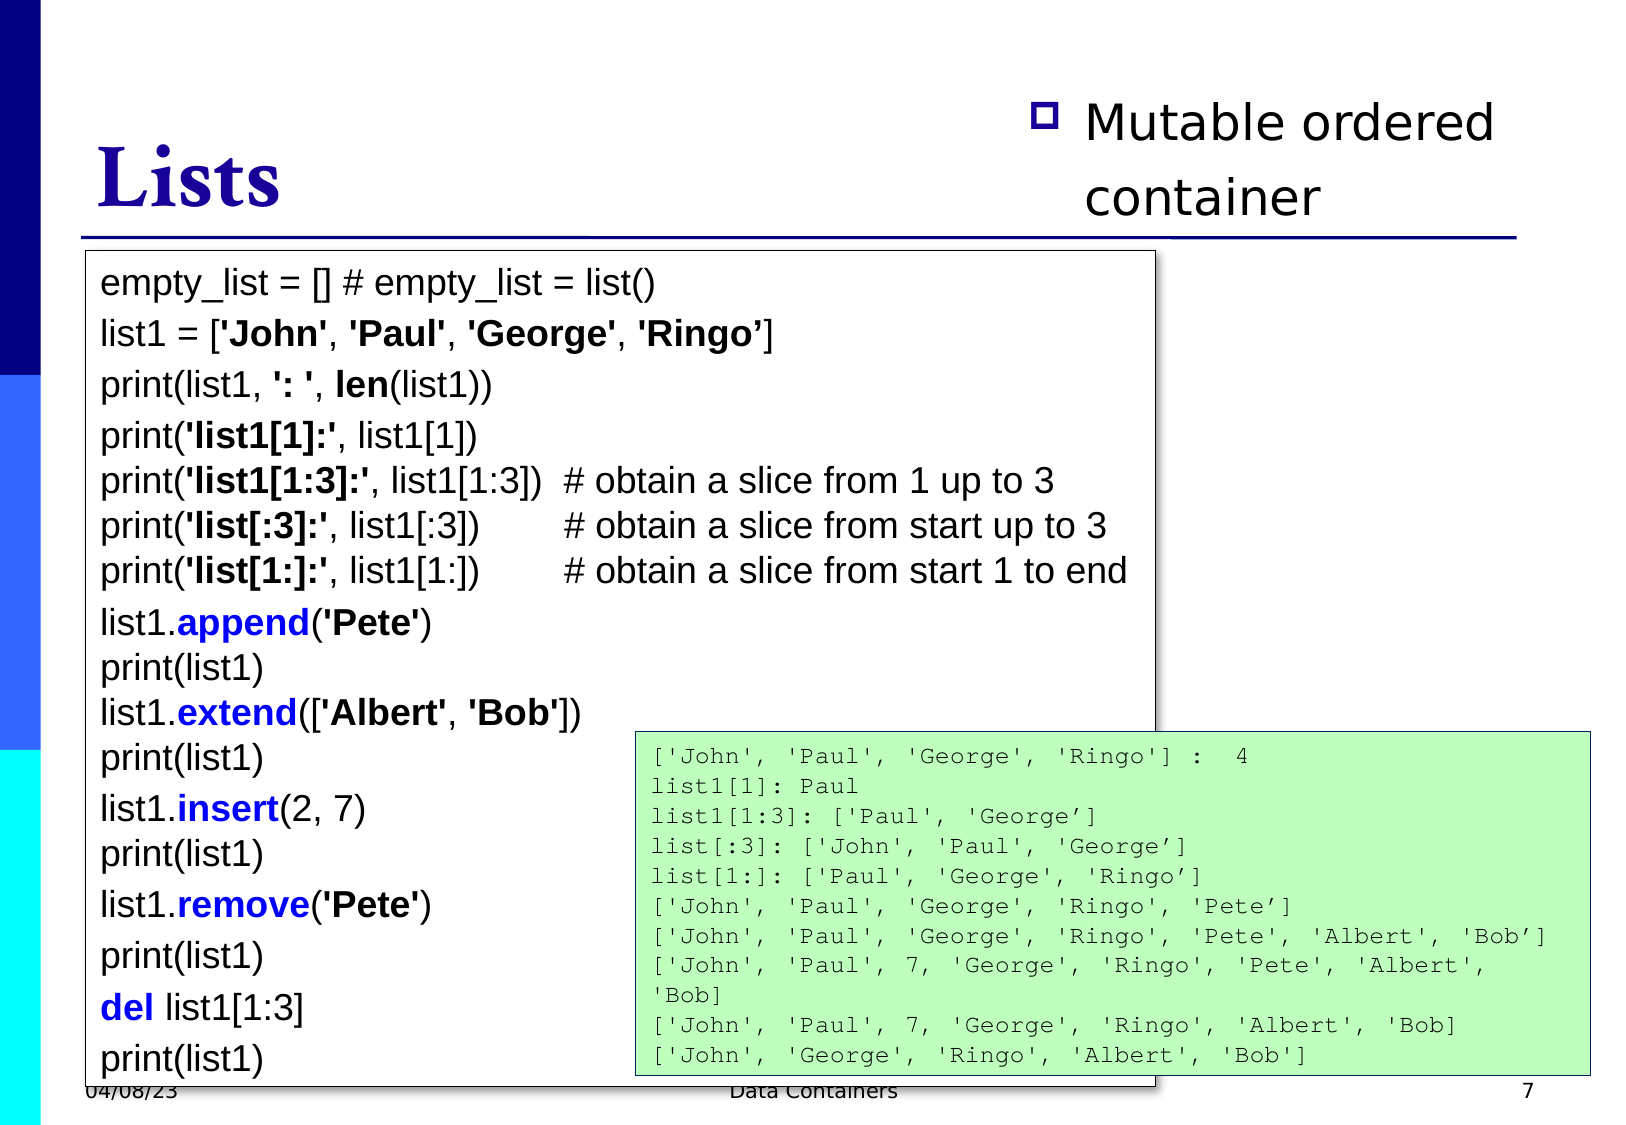

# Lists
Mutable ordered container
empty_list = [] # empty_list = list()
list1 = ['John', 'Paul', 'George', 'Ringo’]
print(list1, ': ', len(list1))
print('list1[1]:', list1[1])
print('list1[1:3]:', list1[1:3])  # obtain a slice from 1 up to 3
print('list[:3]:', list1[:3])        # obtain a slice from start up to 3
print('list[1:]:', list1[1:])        # obtain a slice from start 1 to end
list1.append('Pete')
print(list1)
list1.extend(['Albert', 'Bob'])
print(list1)
list1.insert(2, 7)
print(list1)
list1.remove('Pete')
print(list1)
del list1[1:3]
print(list1)
['John', 'Paul', 'George', 'Ringo'] :  4
list1[1]: Paul
list1[1:3]: ['Paul', 'George’]
list[:3]: ['John', 'Paul', 'George’]
list[1:]: ['Paul', 'George', 'Ringo’]
['John', 'Paul', 'George', 'Ringo', 'Pete’]
['John', 'Paul', 'George', 'Ringo', 'Pete', 'Albert', 'Bob’]
['John', 'Paul', 7, 'George', 'Ringo', 'Pete', 'Albert', 'Bob]
['John', 'Paul', 7, 'George', 'Ringo', 'Albert', 'Bob]
['John', 'George', 'Ringo', 'Albert', 'Bob']
04/08/23
Data Containers
7